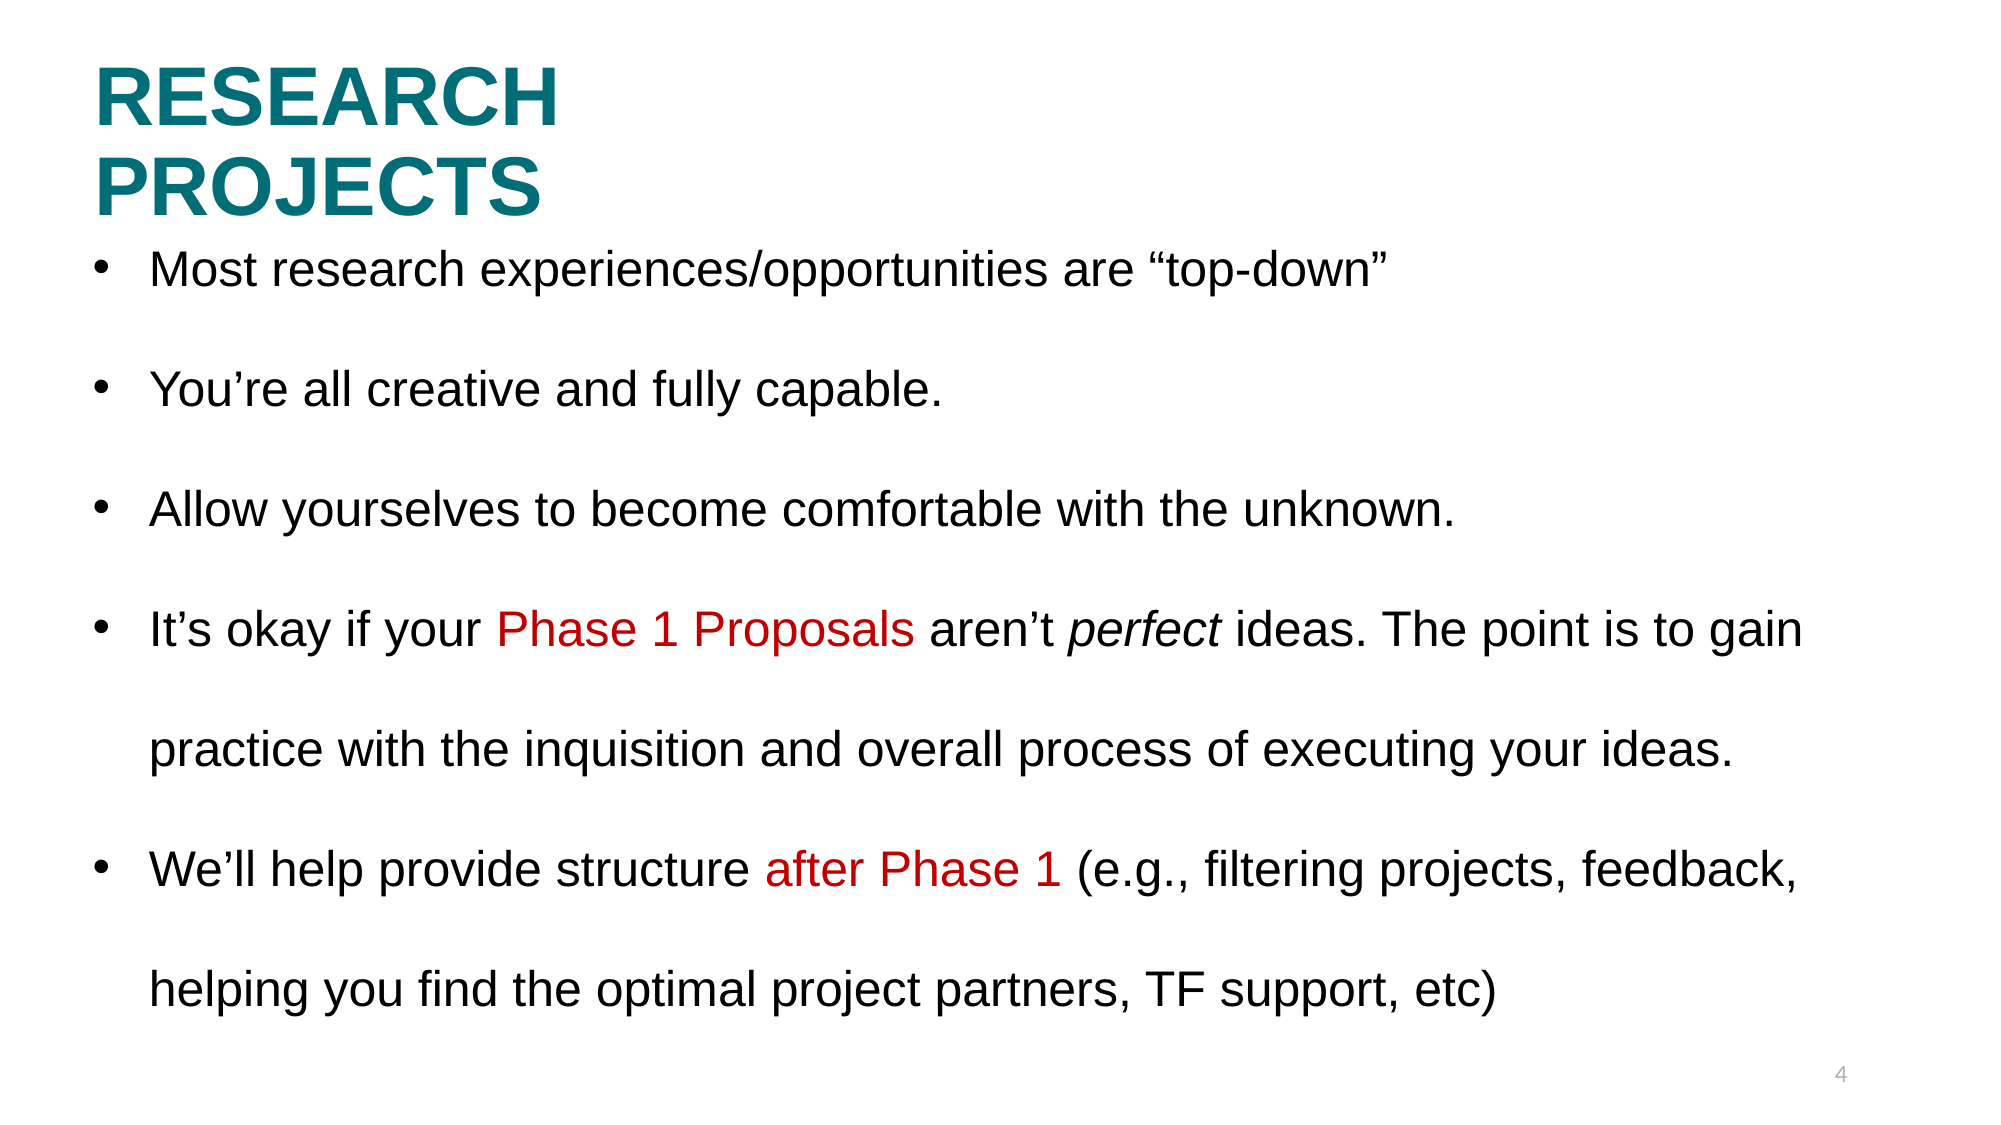

RESEARCH PROJECTS
Most research experiences/opportunities are “top-down”
You’re all creative and fully capable.
Allow yourselves to become comfortable with the unknown.
It’s okay if your Phase 1 Proposals aren’t perfect ideas. The point is to gain practice with the inquisition and overall process of executing your ideas.
We’ll help provide structure after Phase 1 (e.g., filtering projects, feedback, helping you find the optimal project partners, TF support, etc)

4